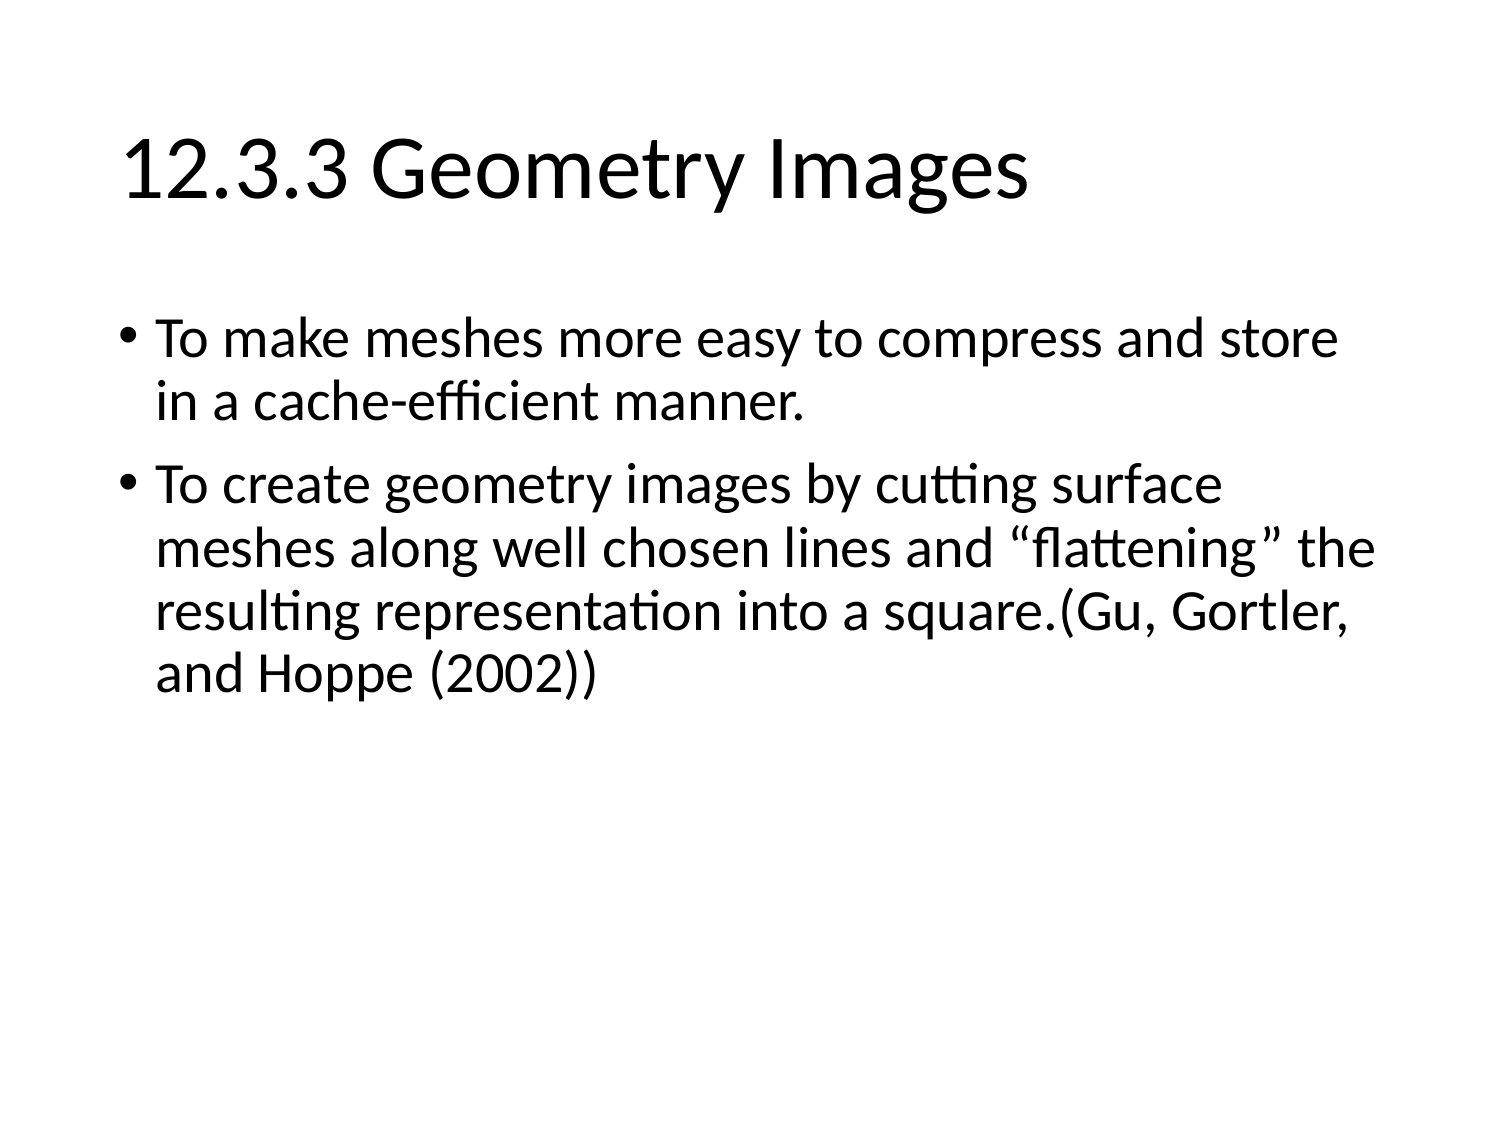

# 12.3.3 Geometry Images
To make meshes more easy to compress and store in a cache-efficient manner.
To create geometry images by cutting surface meshes along well chosen lines and “flattening” the resulting representation into a square.(Gu, Gortler, and Hoppe (2002))